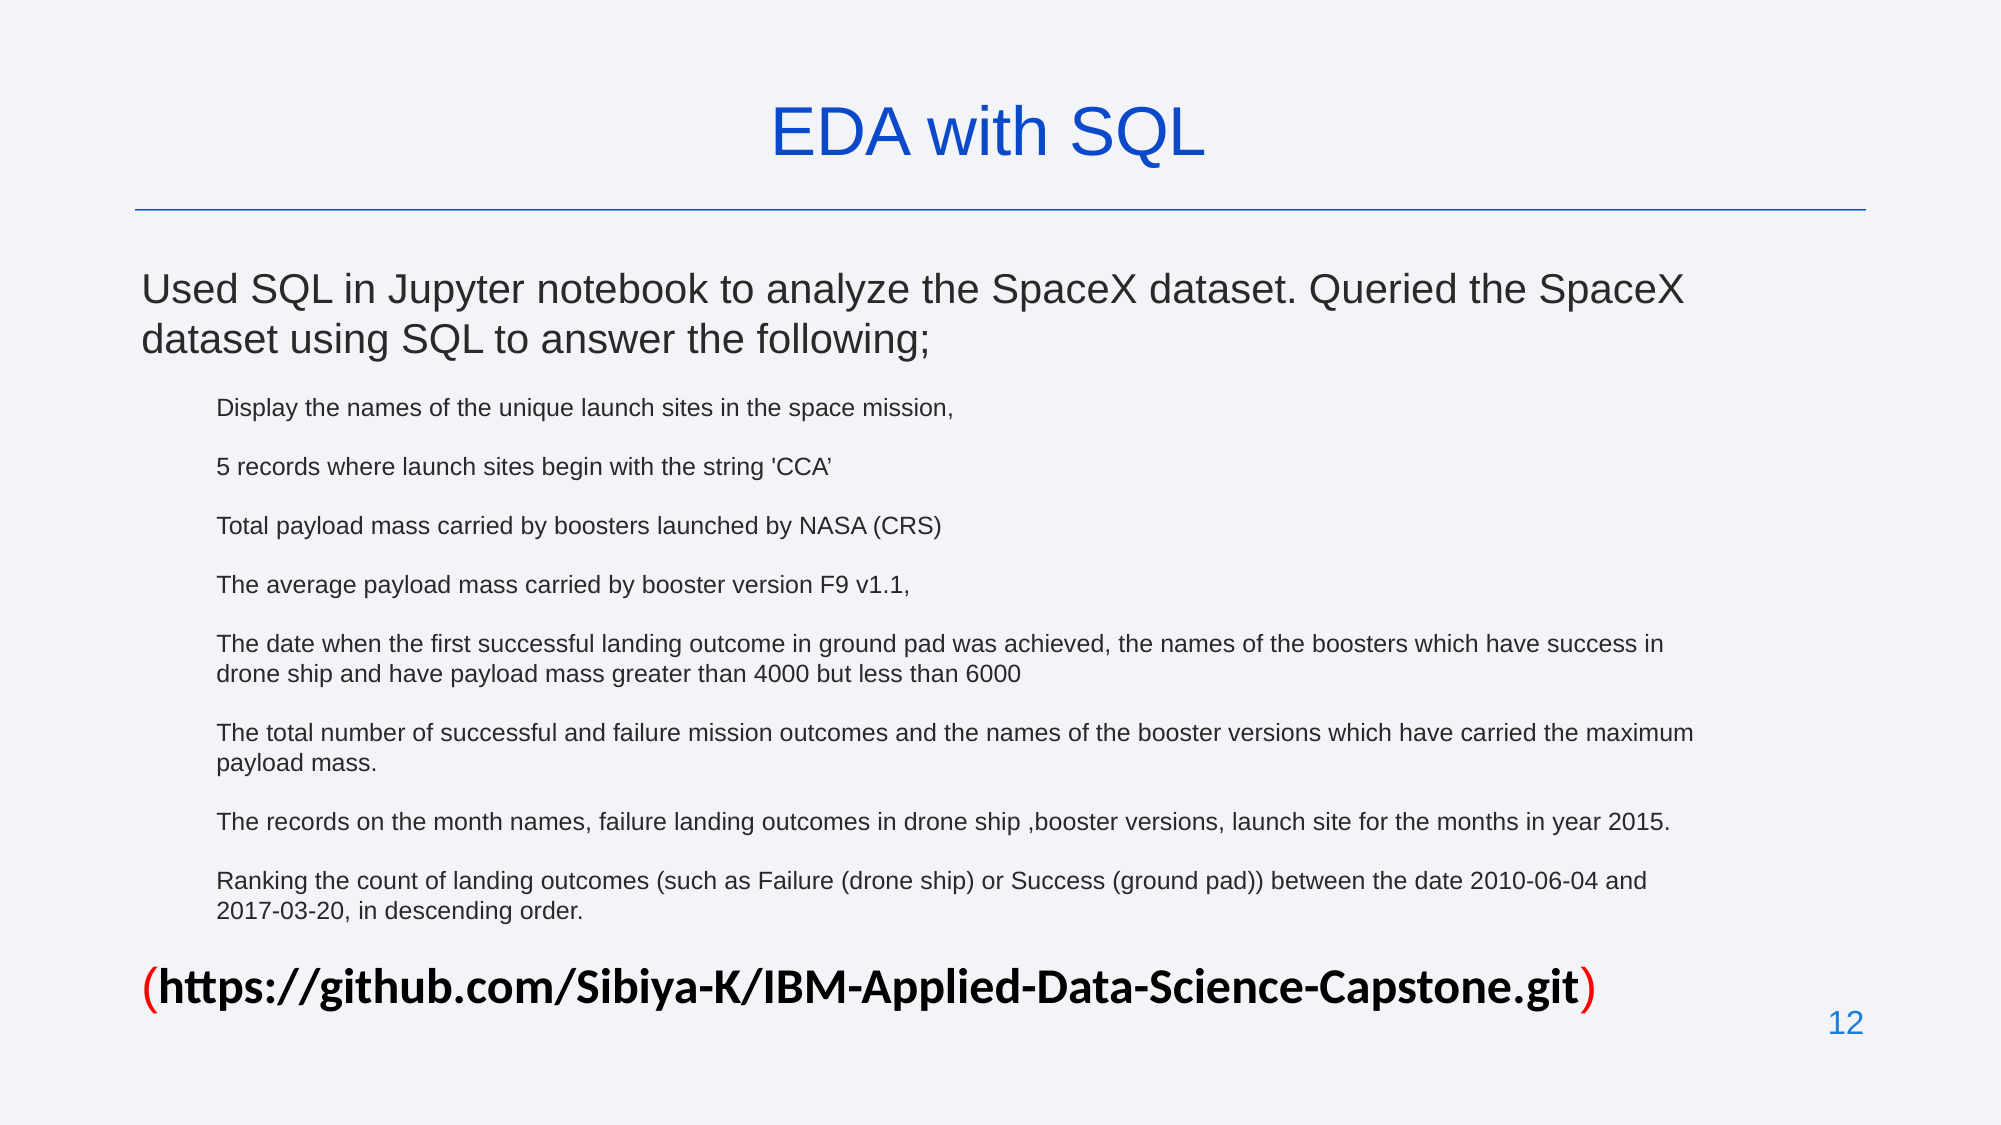

EDA with SQL
Used SQL in Jupyter notebook to analyze the SpaceX dataset. Queried the SpaceX dataset using SQL to answer the following;
Display the names of the unique launch sites in the space mission,
5 records where launch sites begin with the string 'CCA’
Total payload mass carried by boosters launched by NASA (CRS)
The average payload mass carried by booster version F9 v1.1,
The date when the first successful landing outcome in ground pad was achieved, the names of the boosters which have success in drone ship and have payload mass greater than 4000 but less than 6000
The total number of successful and failure mission outcomes and the names of the booster versions which have carried the maximum payload mass.
The records on the month names, failure landing outcomes in drone ship ,booster versions, launch site for the months in year 2015.
Ranking the count of landing outcomes (such as Failure (drone ship) or Success (ground pad)) between the date 2010-06-04 and 2017-03-20, in descending order.
(https://github.com/Sibiya-K/IBM-Applied-Data-Science-Capstone.git)
12